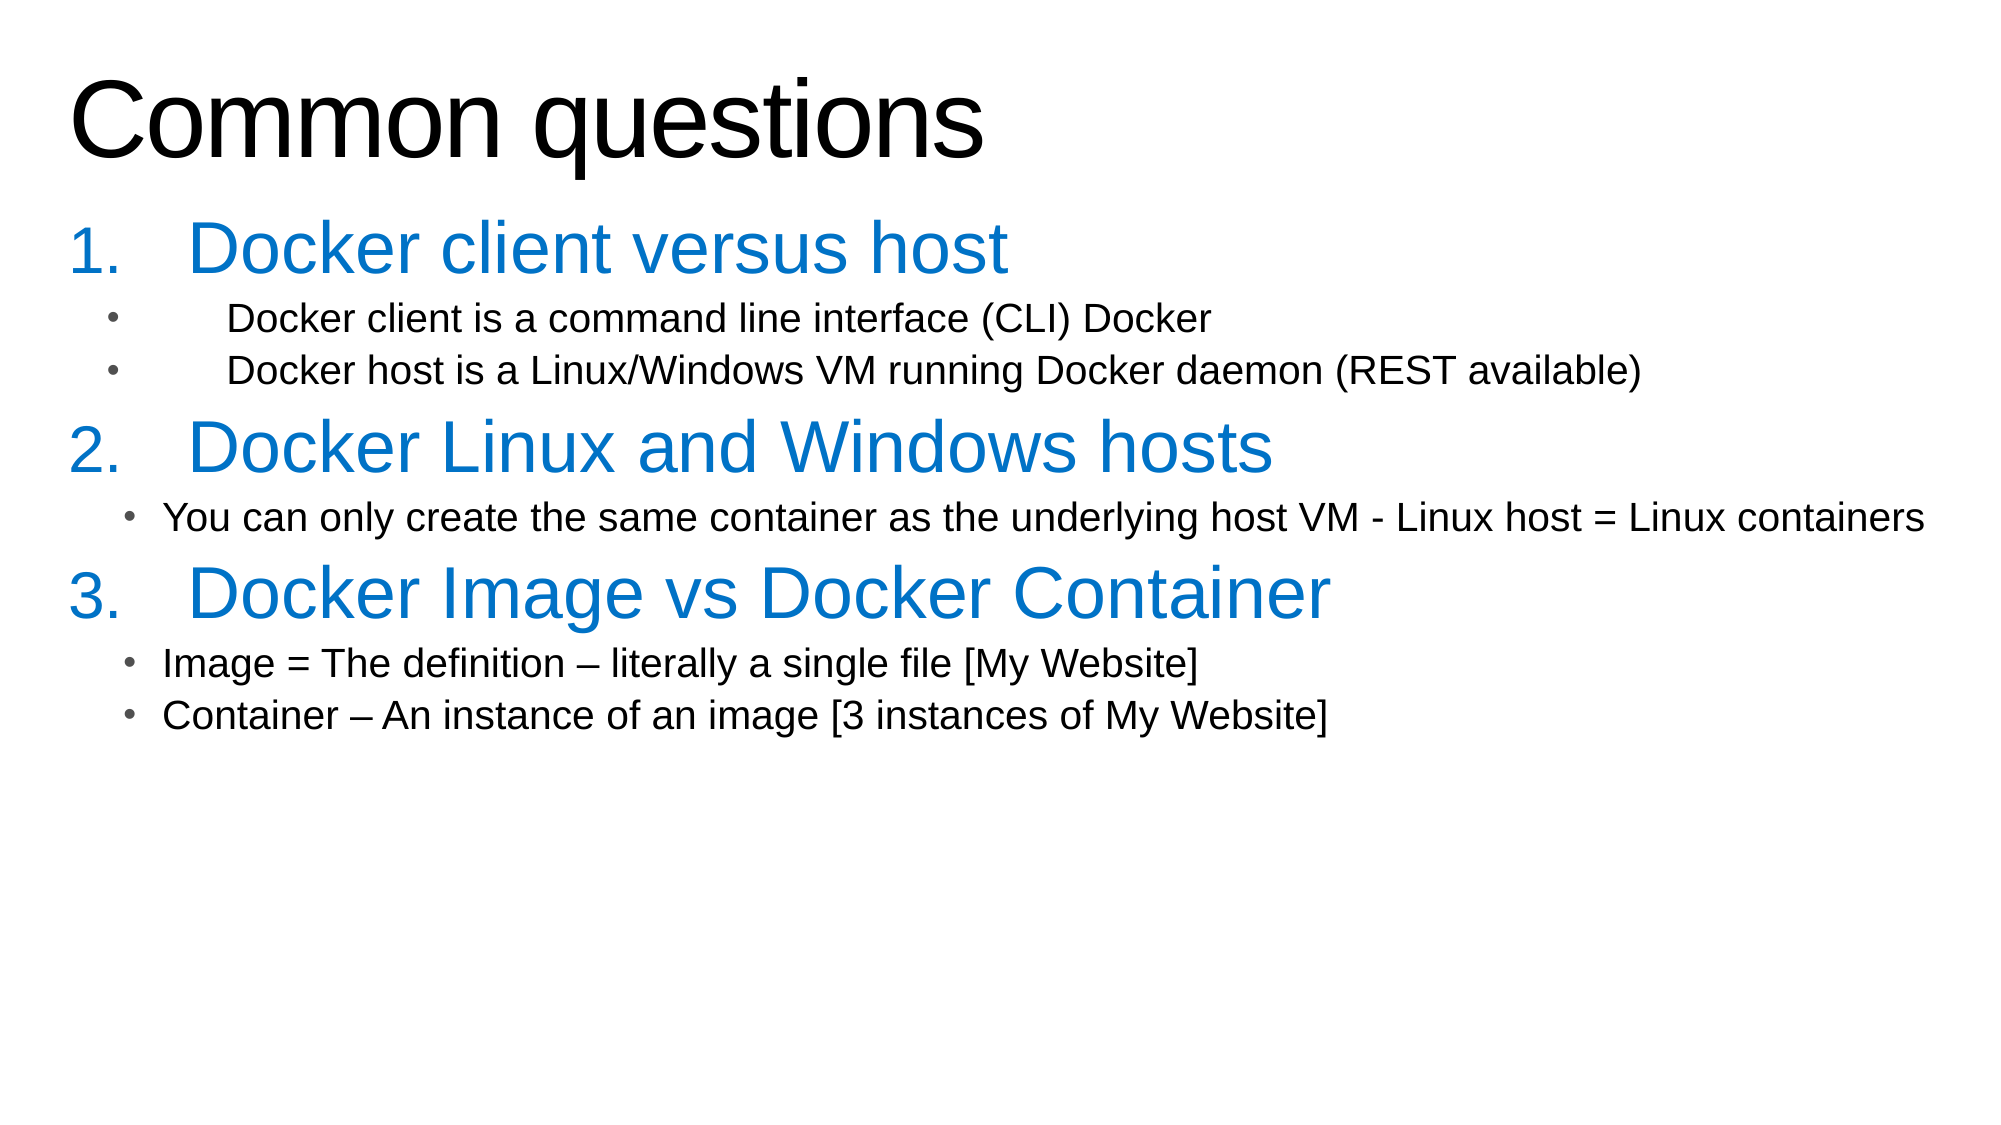

# Common questions
Docker client versus host
Docker client is a command line interface (CLI) Docker
Docker host is a Linux/Windows VM running Docker daemon (REST available)
Docker Linux and Windows hosts
You can only create the same container as the underlying host VM - Linux host = Linux containers
Docker Image vs Docker Container
Image = The definition – literally a single file [My Website]
Container – An instance of an image [3 instances of My Website]